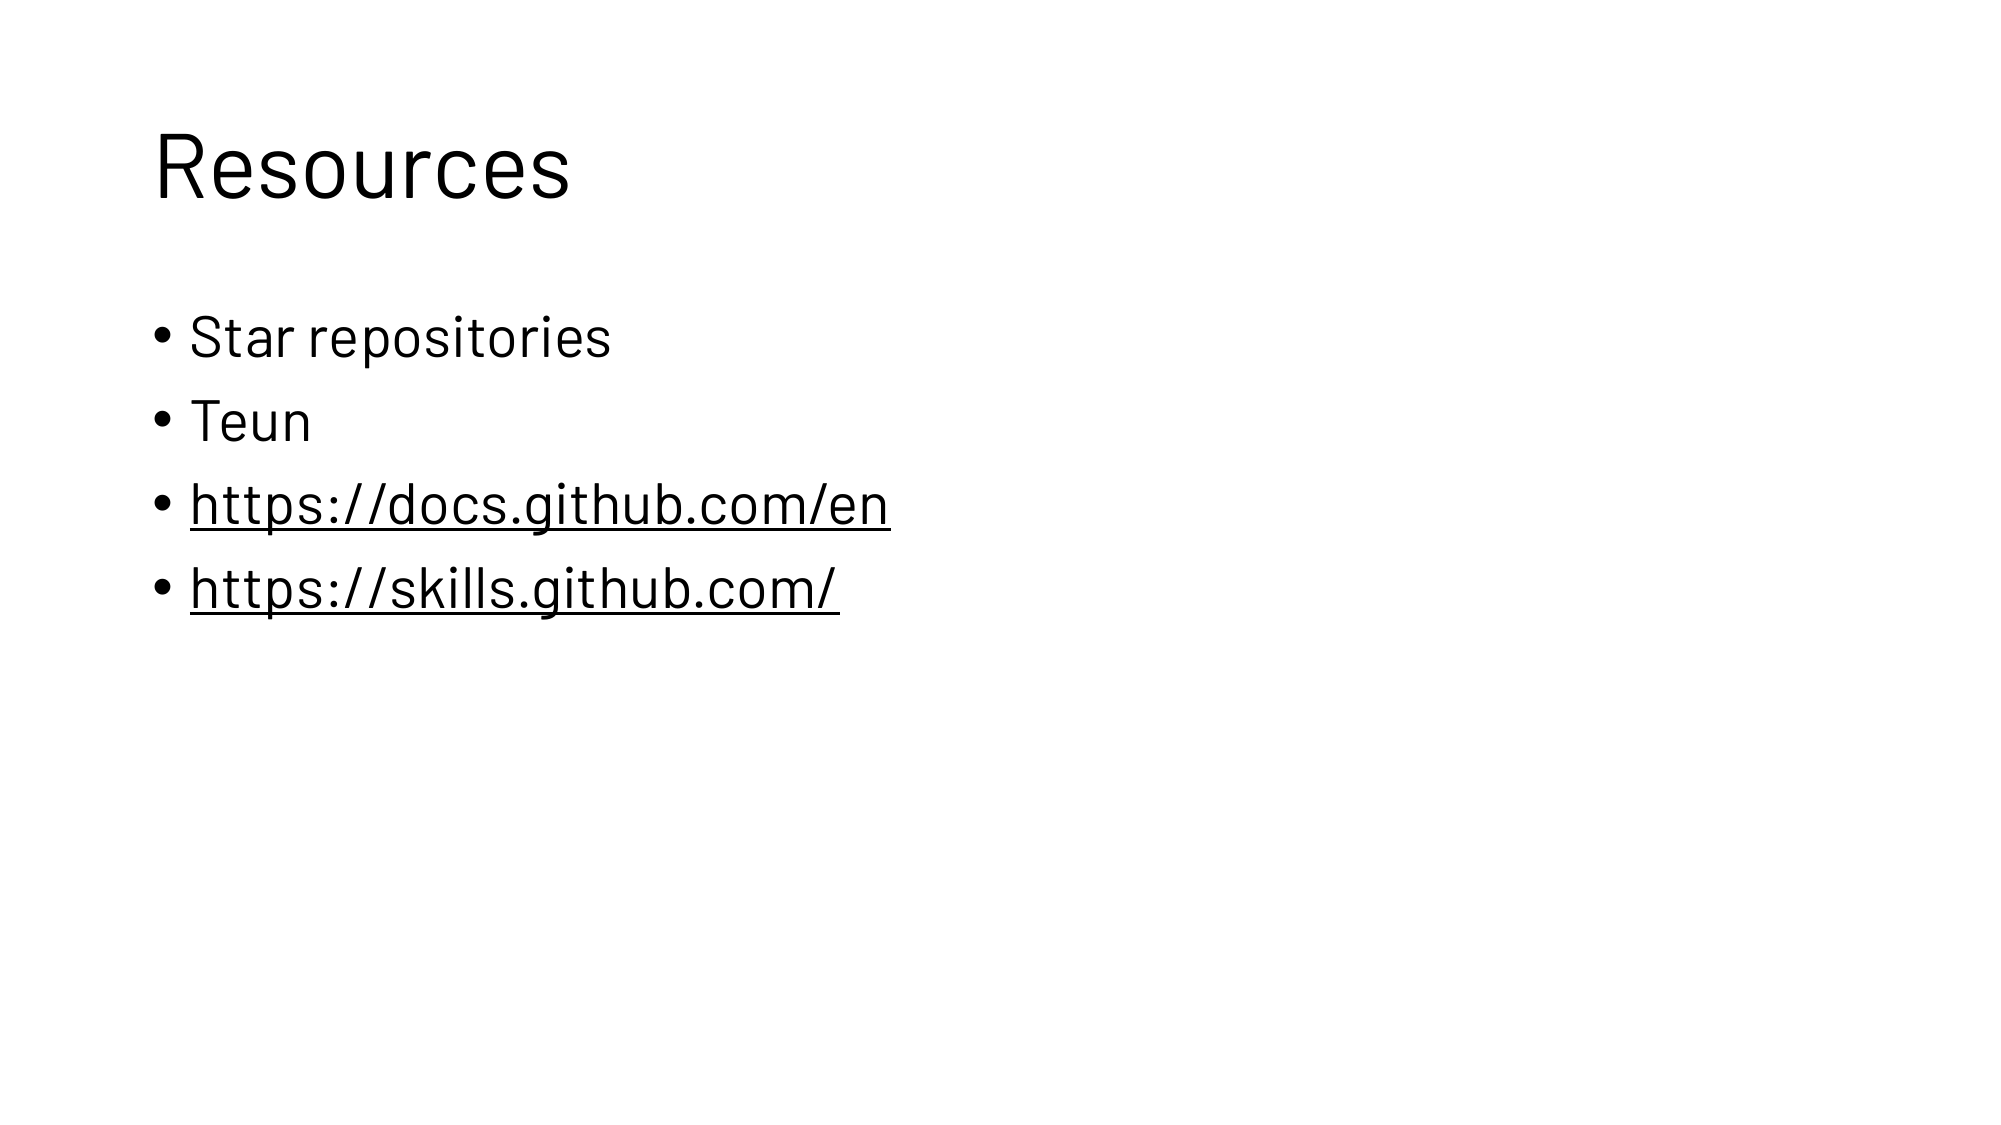

# Resources
Star repositories
Teun
https://docs.github.com/en
https://skills.github.com/